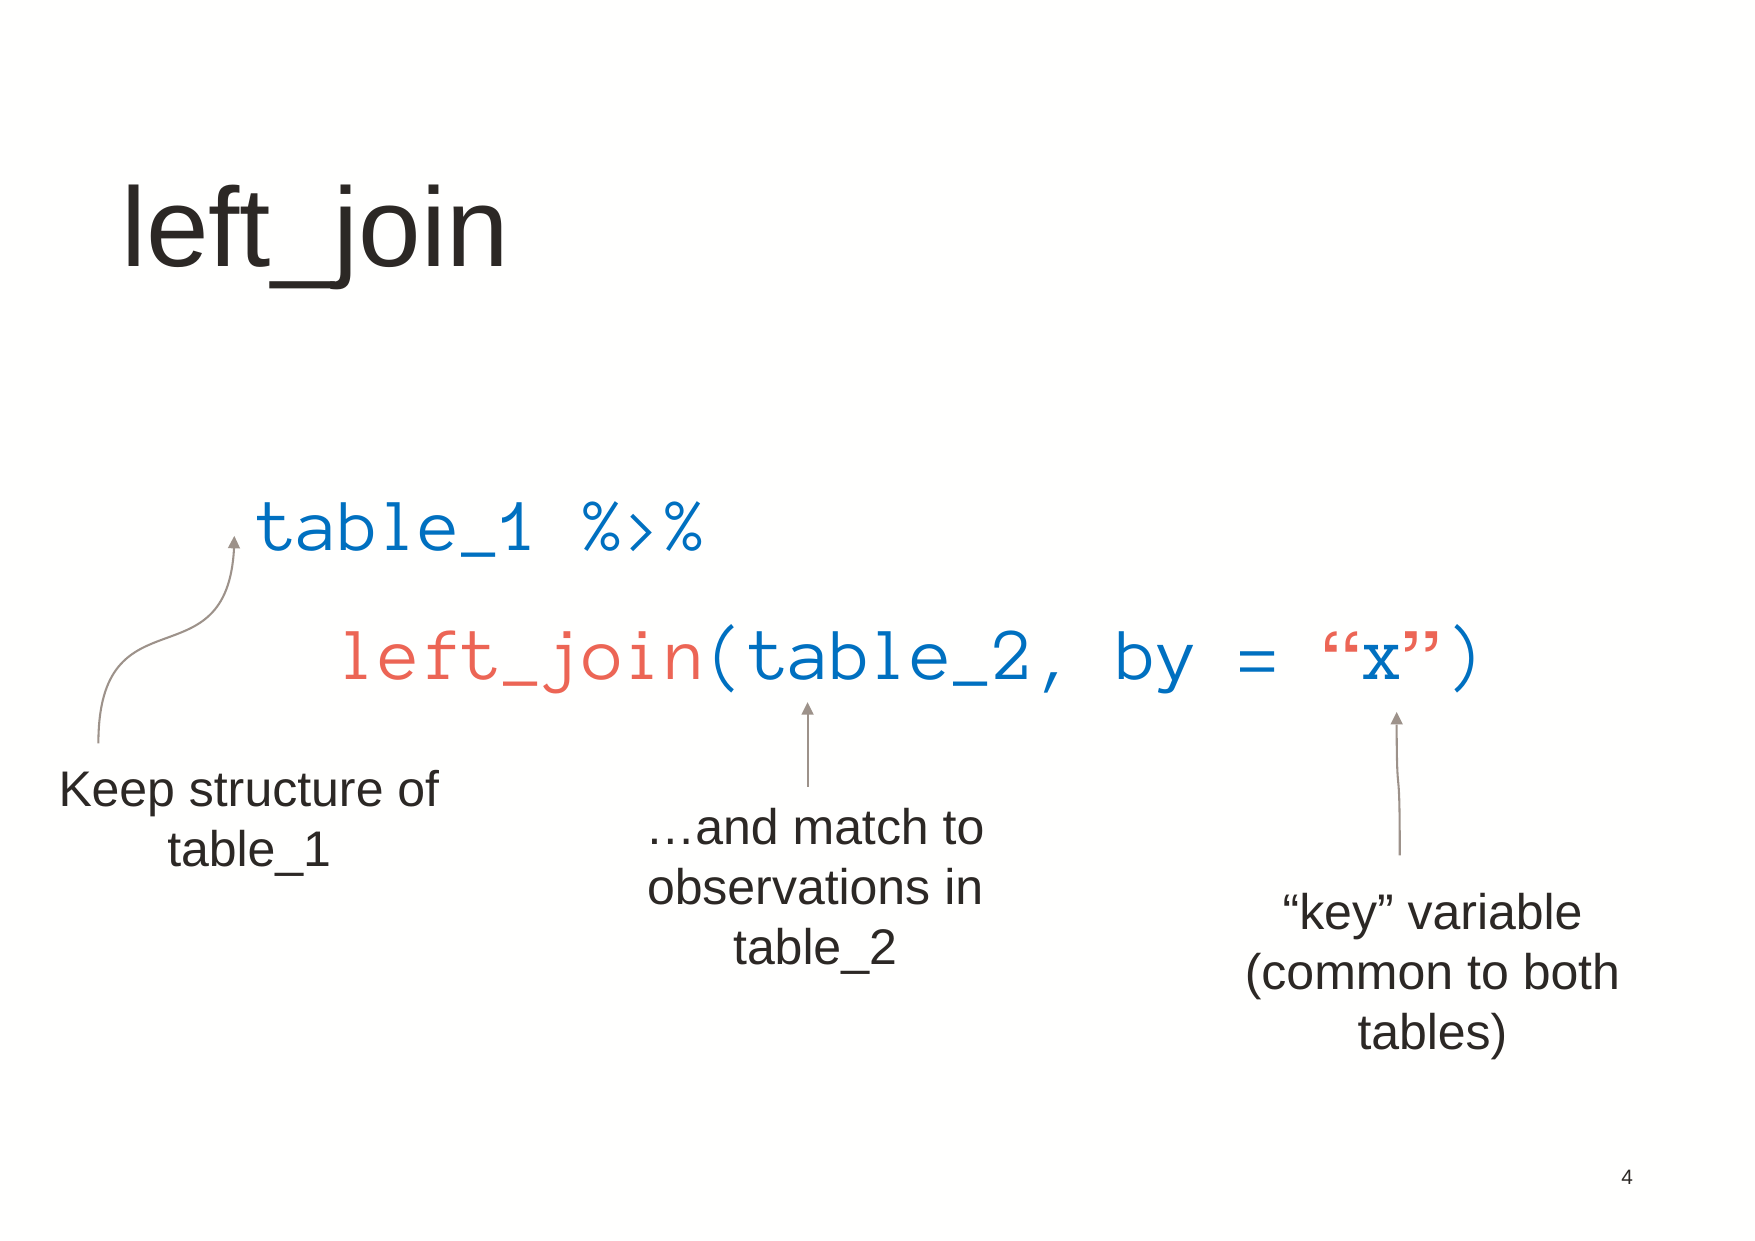

# left_join

table_1 %>%
  left_join(table_2, by = “x”)
Keep structure of table_1
…and match to observations in table_2
“key” variable (common to both tables)
4